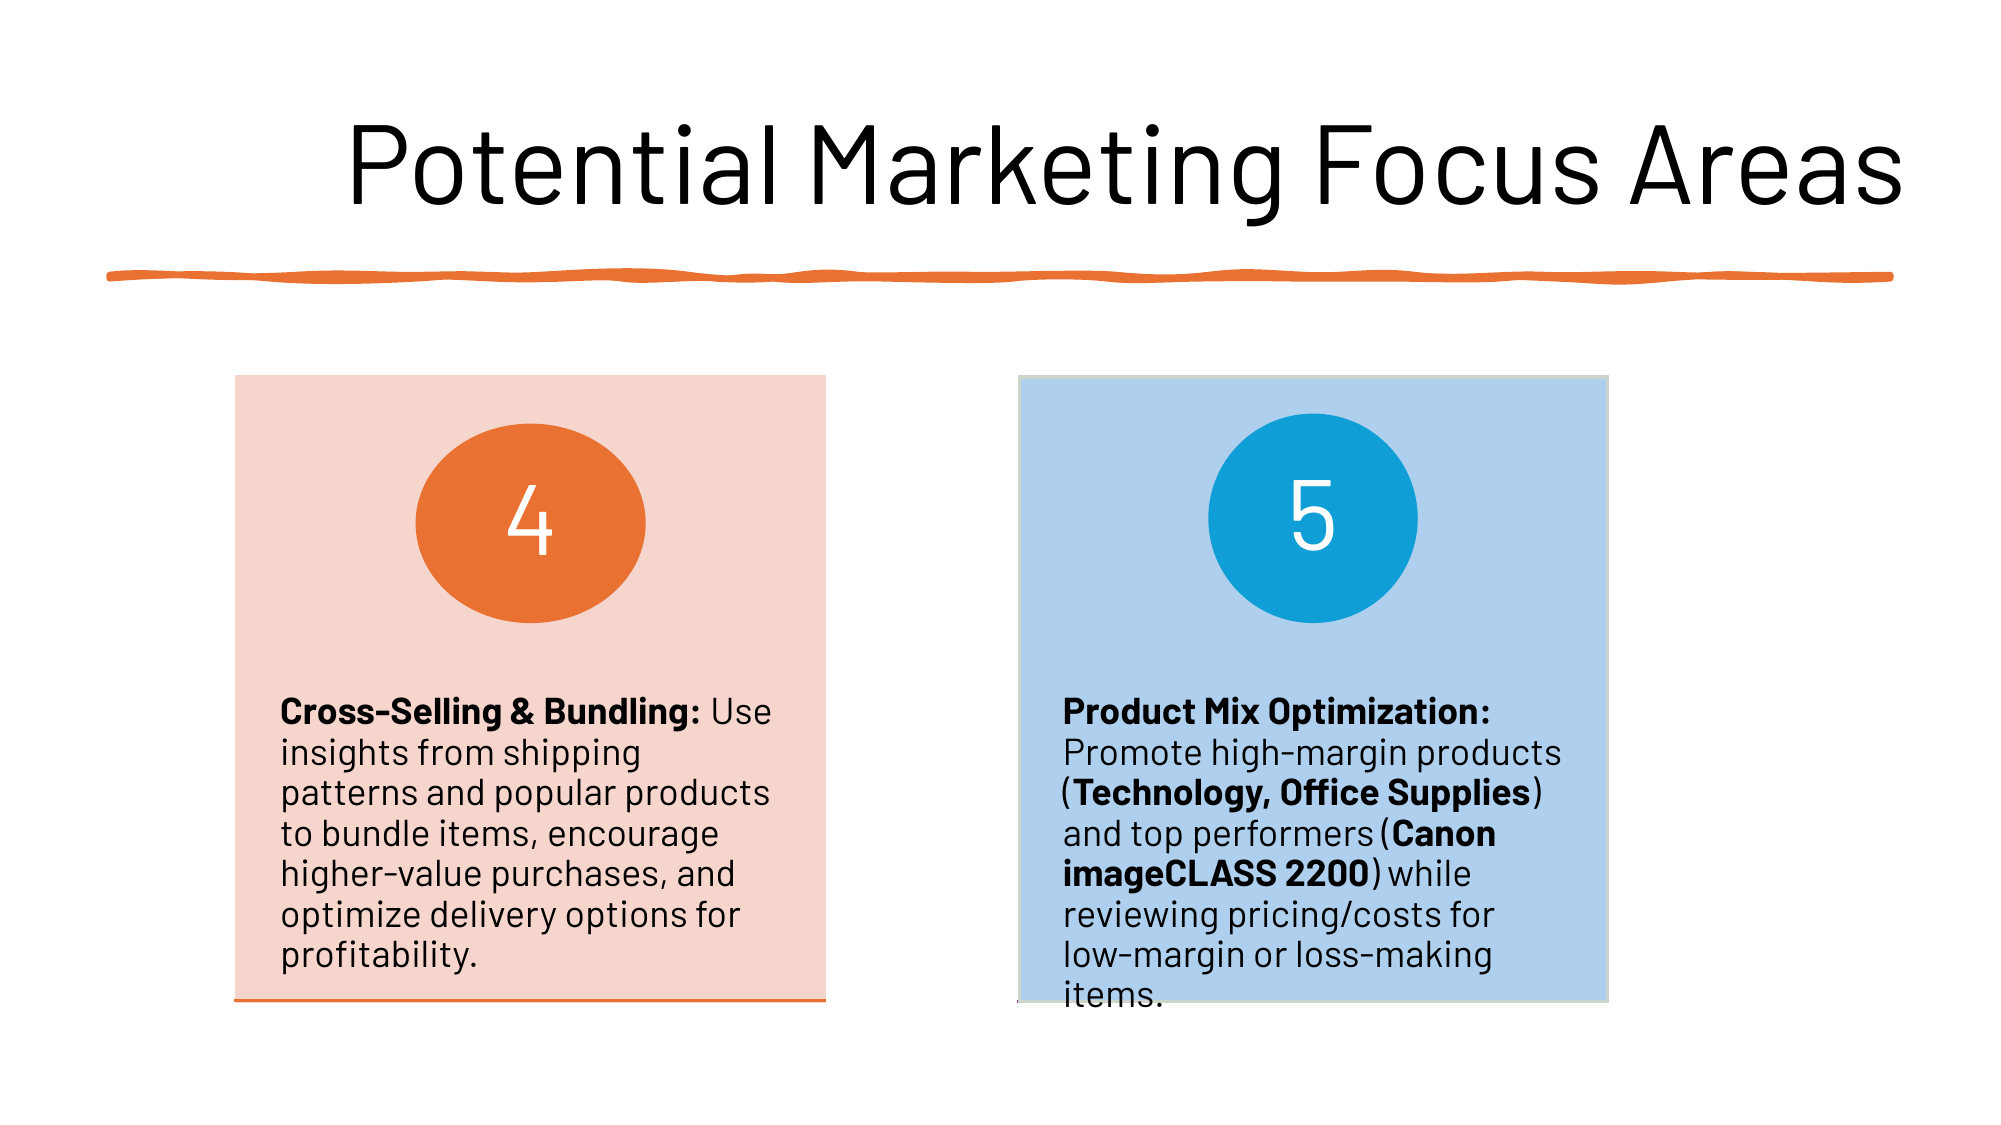

Profit shows strong seasonality, with Q4 contributing nearly 40% of annual revenue.

Gender distribution is similar for both groups, but overall usage is male-dominated.

# Potential Marketing Focus Areas

Cross-Selling & Bundling: Use insights from shipping patterns and popular products to bundle items, encourage higher-value purchases, and optimize delivery options for profitability.
4
Product Mix Optimization: Promote high-margin products (Technology, Office Supplies) and top performers (Canon imageCLASS 2200) while reviewing pricing/costs for low-margin or loss-making items.
5